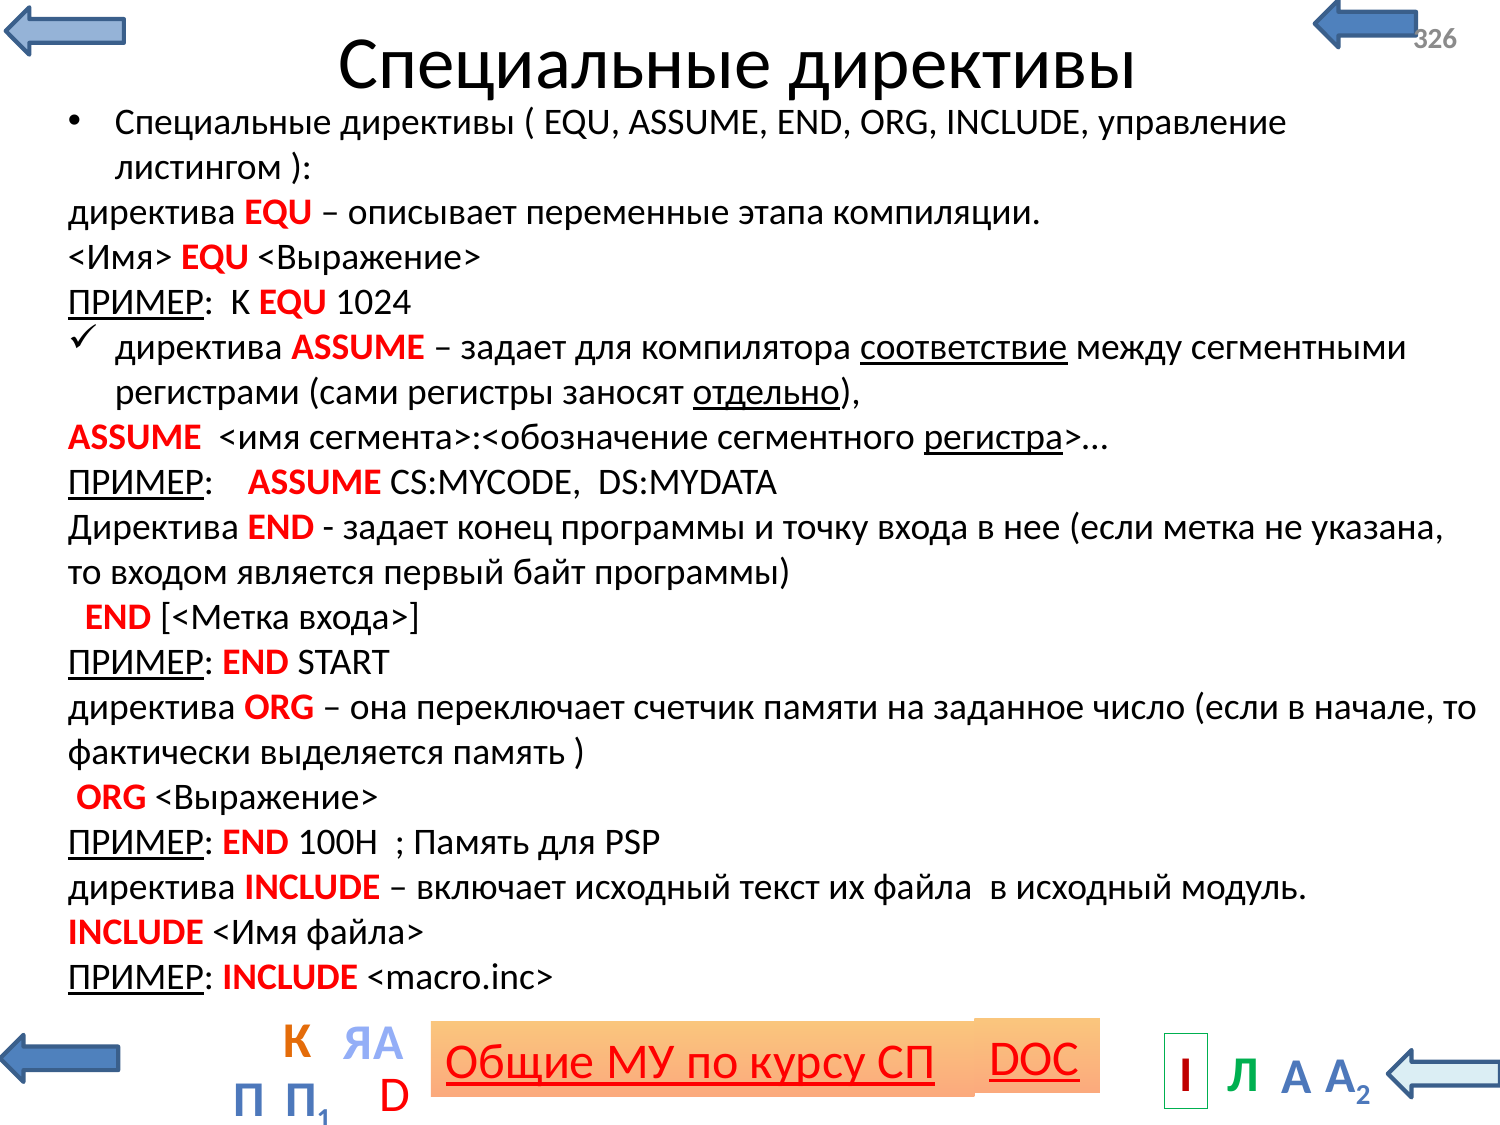

326
# Специальные директивы
Специальные директивы ( EQU, ASSUME, END, ORG, INCLUDE, управление листингом ):
директива EQU – описывает переменные этапа компиляции.
<Имя> EQU <Выражение>
ПРИМЕР:  K EQU 1024
директива ASSUME – задает для компилятора соответствие между сегментными регистрами (сами регистры заносят отдельно),
ASSUME  <имя сегмента>:<обозначение сегментного регистра>…
ПРИМЕР:    ASSUME CS:MYCODE,  DS:MYDATA
Директива END - задает конец программы и точку входа в нее (если метка не указана, то входом является первый байт программы)
  END [<Метка входа>]
ПРИМЕР: END START
директива ORG – она переключает счетчик памяти на заданное число (если в начале, то фактически выделяется память )
 ORG <Выражение>
ПРИМЕР: END 100H  ; Память для PSP
директива INCLUDE – включает исходный текст их файла  в исходный модуль.
INCLUDE <Имя файла>
ПРИМЕР: INCLUDE <macro.inc>